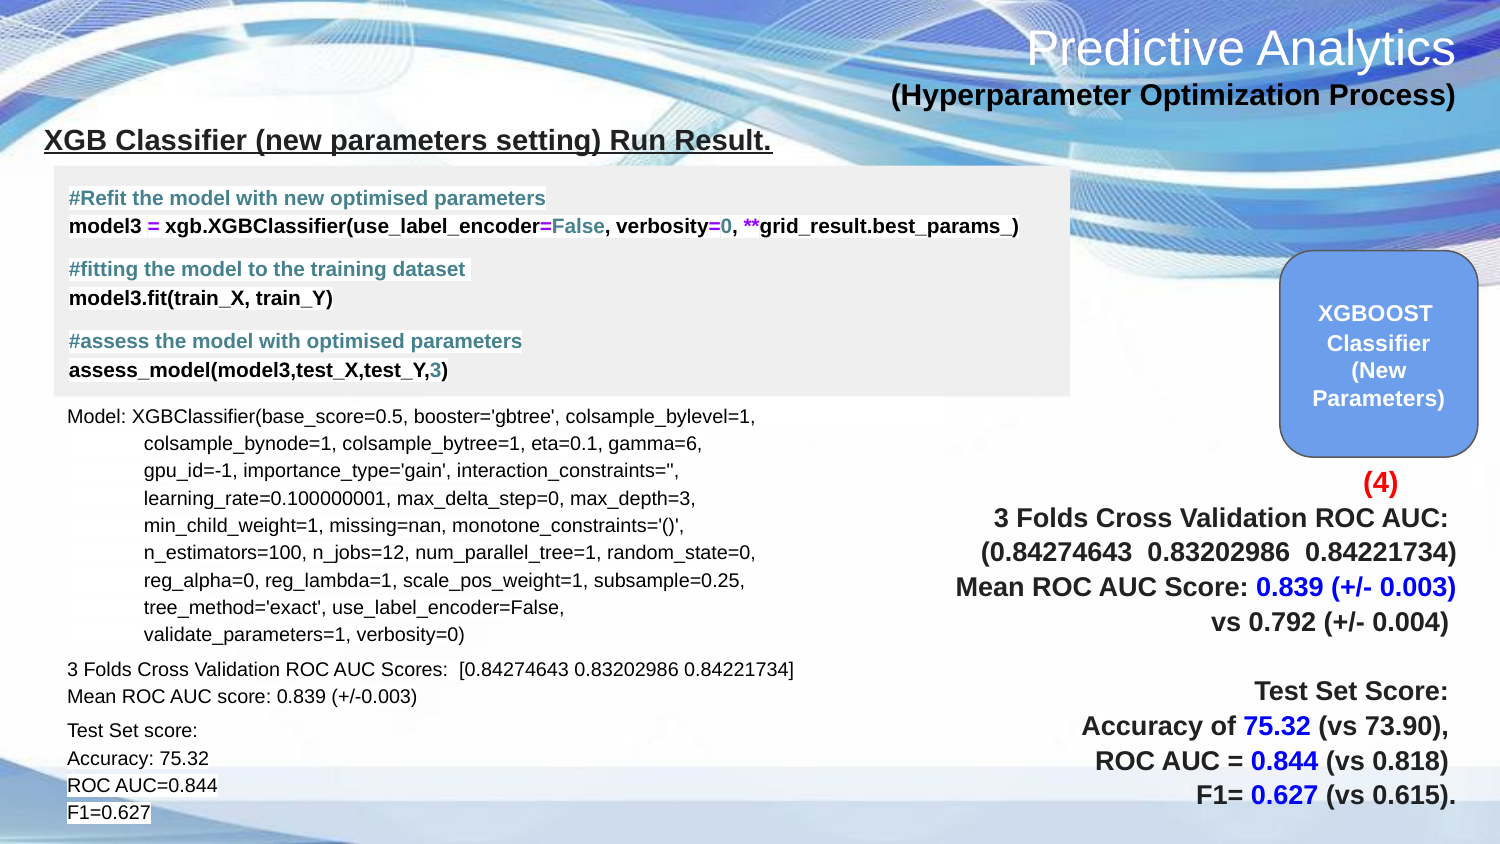

# Predictive Analytics (Hyperparameter Optimization Process)
XGB Classifier (new parameters setting) Run Result.
#Refit the model with new optimised parameters
model3 = xgb.XGBClassifier(use_label_encoder=False, verbosity=0, **grid_result.best_params_)
#fitting the model to the training dataset
model3.fit(train_X, train_Y)
#assess the model with optimised parameters
assess_model(model3,test_X,test_Y,3)
XGBOOST
Classifier
(New Parameters)
Model: XGBClassifier(base_score=0.5, booster='gbtree', colsample_bylevel=1,
              colsample_bynode=1, colsample_bytree=1, eta=0.1, gamma=6,
              gpu_id=-1, importance_type='gain', interaction_constraints='',
              learning_rate=0.100000001, max_delta_step=0, max_depth=3,
              min_child_weight=1, missing=nan, monotone_constraints='()',
              n_estimators=100, n_jobs=12, num_parallel_tree=1, random_state=0,
              reg_alpha=0, reg_lambda=1, scale_pos_weight=1, subsample=0.25,
              tree_method='exact', use_label_encoder=False,
              validate_parameters=1, verbosity=0)
3 Folds Cross Validation ROC AUC Scores:  [0.84274643 0.83202986 0.84221734]
Mean ROC AUC score: 0.839 (+/-0.003)
Test Set score:
Accuracy: 75.32
ROC AUC=0.844
F1=0.627
(4)
3 Folds Cross Validation ROC AUC:
(0.84274643  0.83202986  0.84221734)
Mean ROC AUC Score: 0.839 (+/- 0.003) vs 0.792 (+/- 0.004)
Test Set Score:
Accuracy of 75.32 (vs 73.90),
ROC AUC = 0.844 (vs 0.818)
F1= 0.627 (vs 0.615).